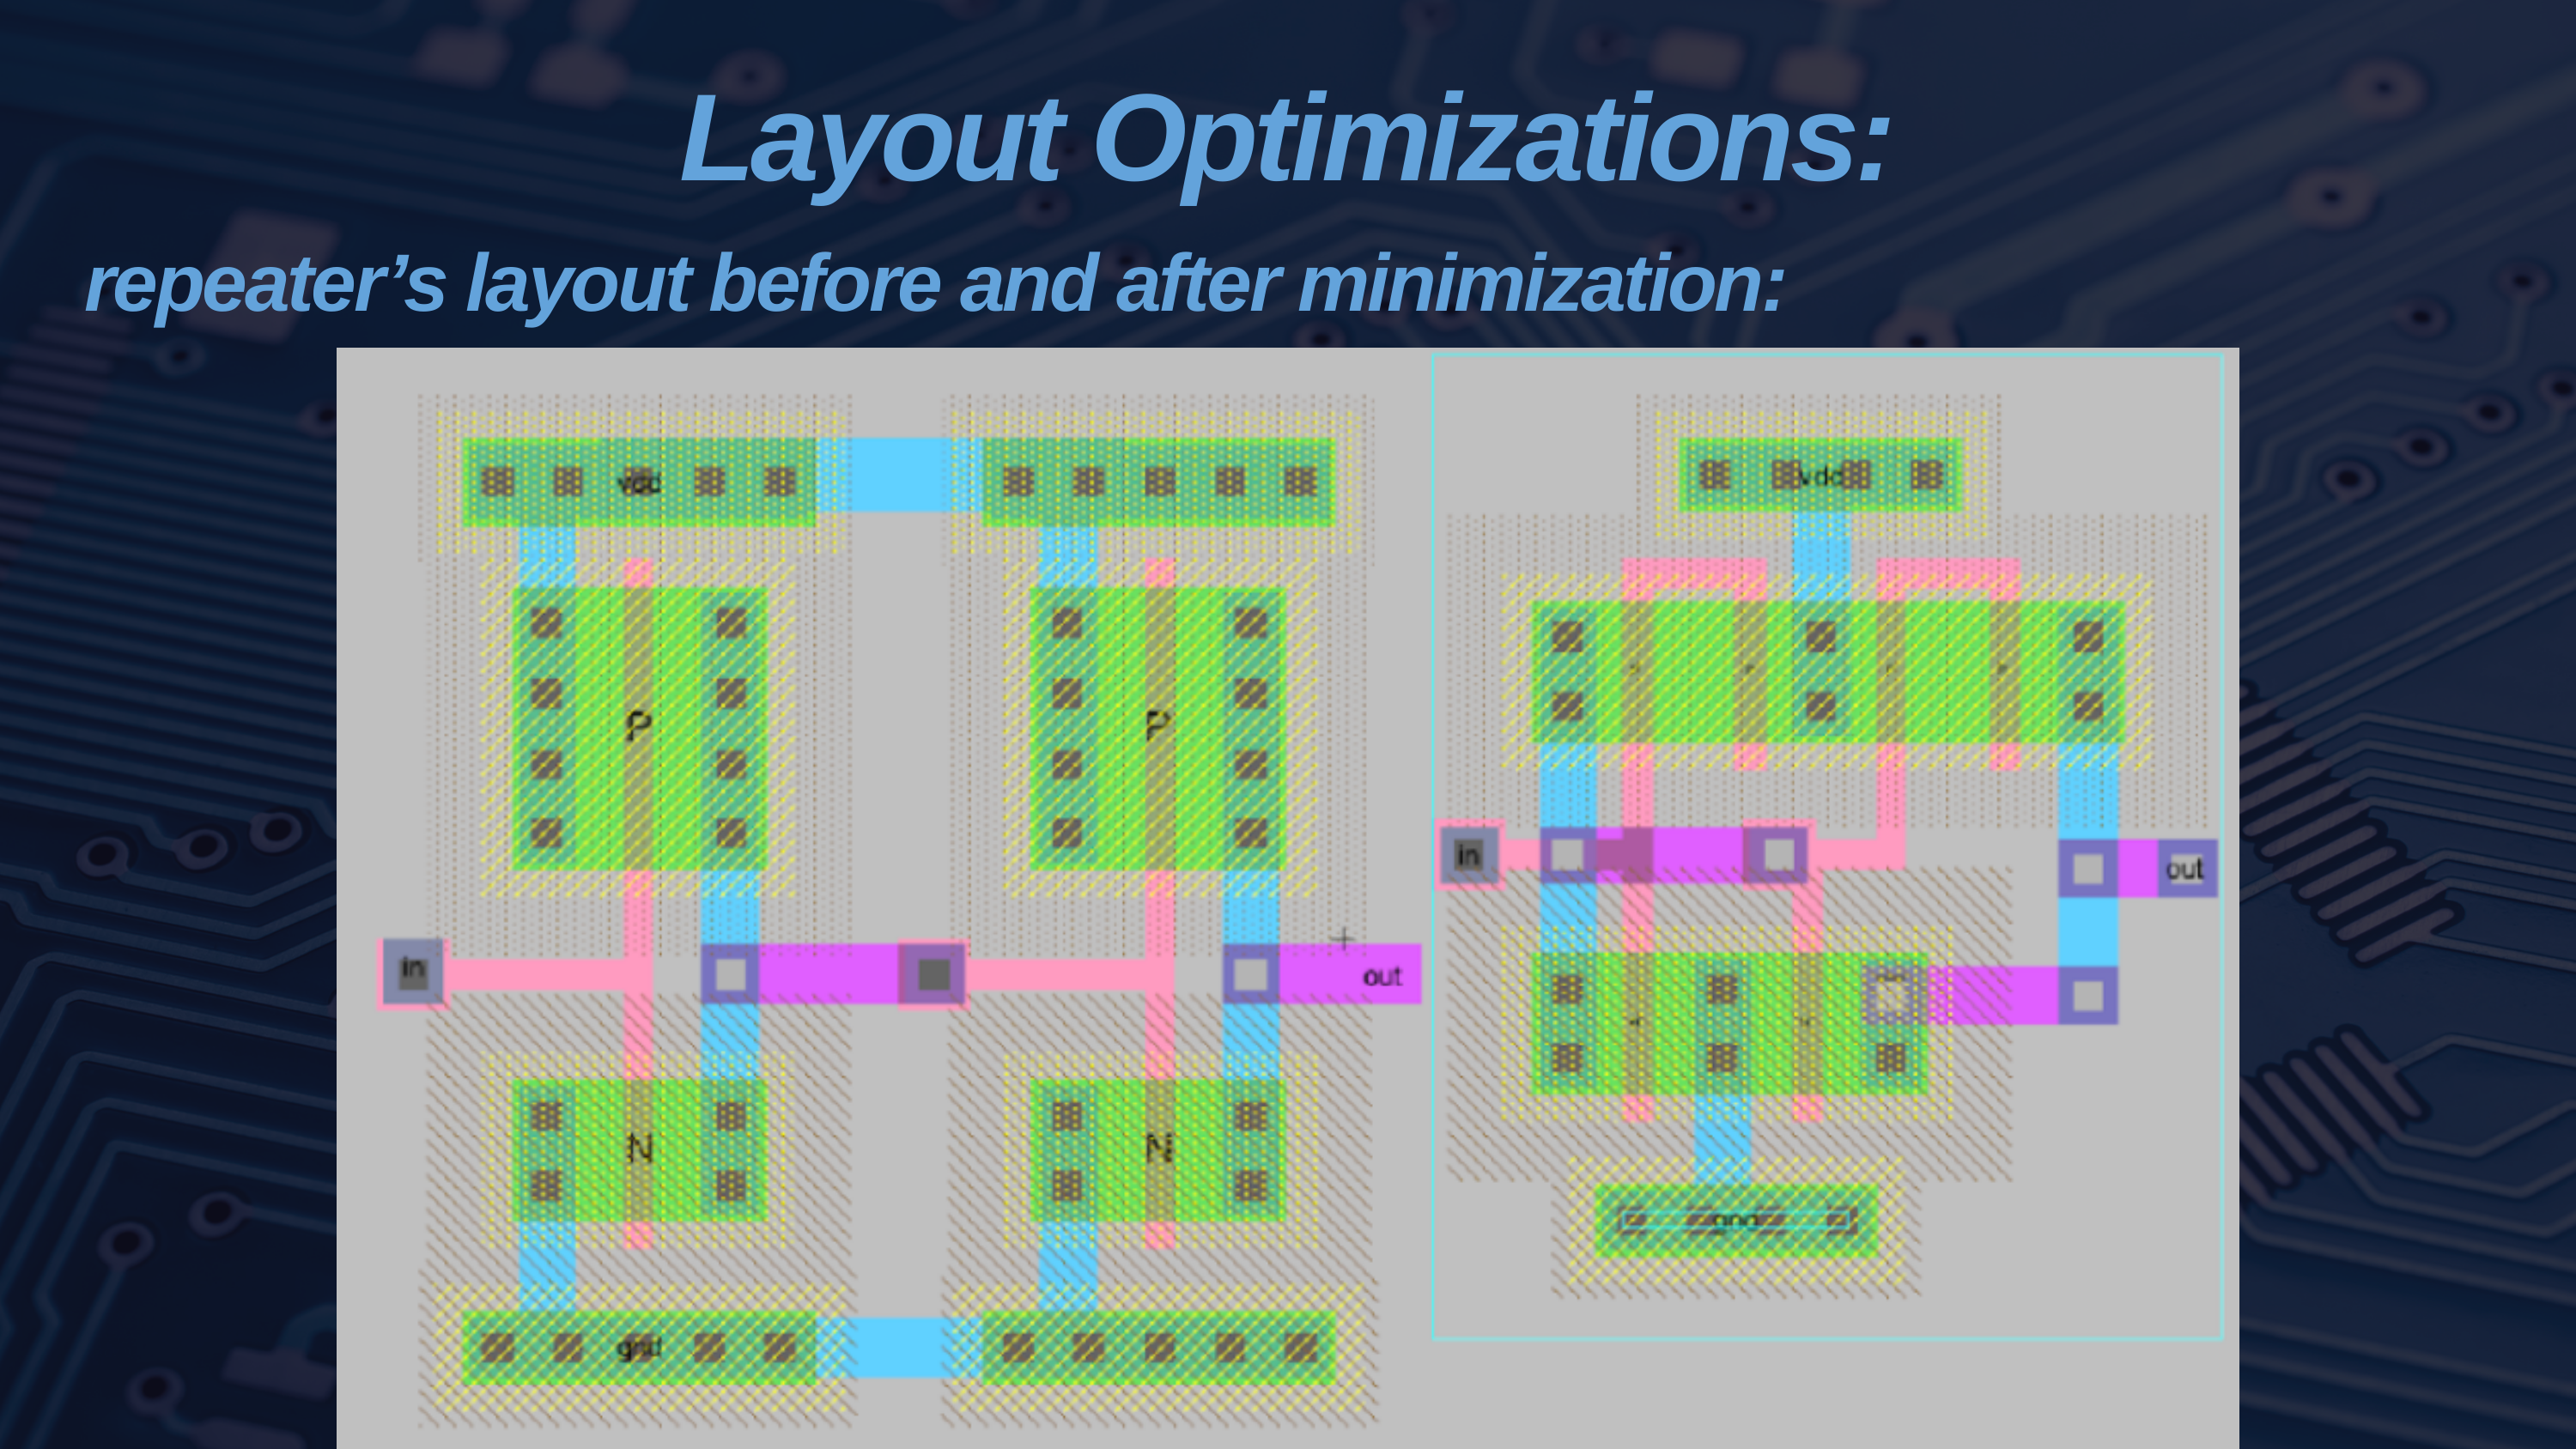

Layout Optimizations:
repeater’s layout before and after minimization: